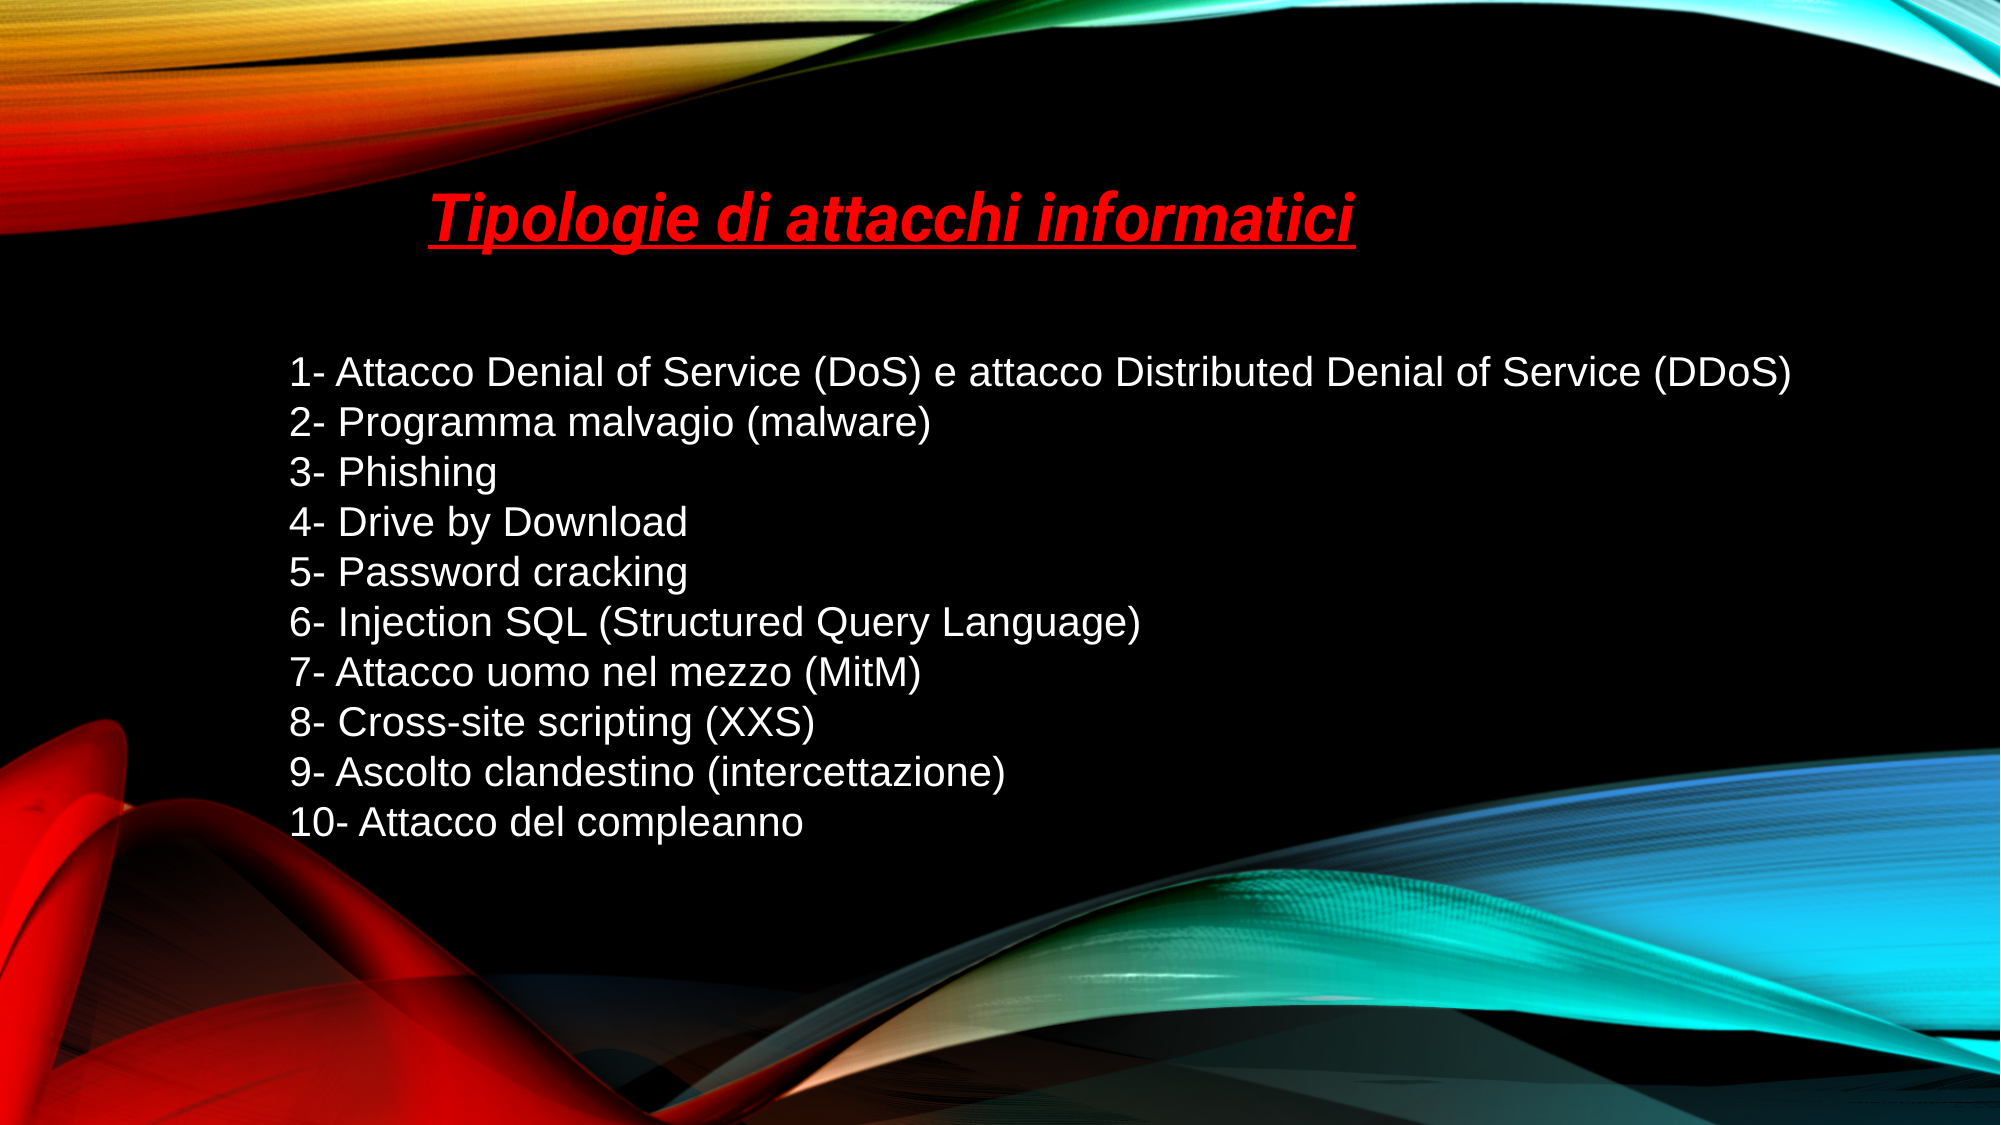

Tipologie di attacchi informatici
1- Attacco Denial of Service (DoS) e attacco Distributed Denial of Service (DDoS)
2- Programma malvagio (malware)
3- Phishing
4- Drive by Download
5- Password cracking
6- Injection SQL (Structured Query Language)
7- Attacco uomo nel mezzo (MitM)
8- Cross-site scripting (XXS)
9- Ascolto clandestino (intercettazione)
10- Attacco del compleanno